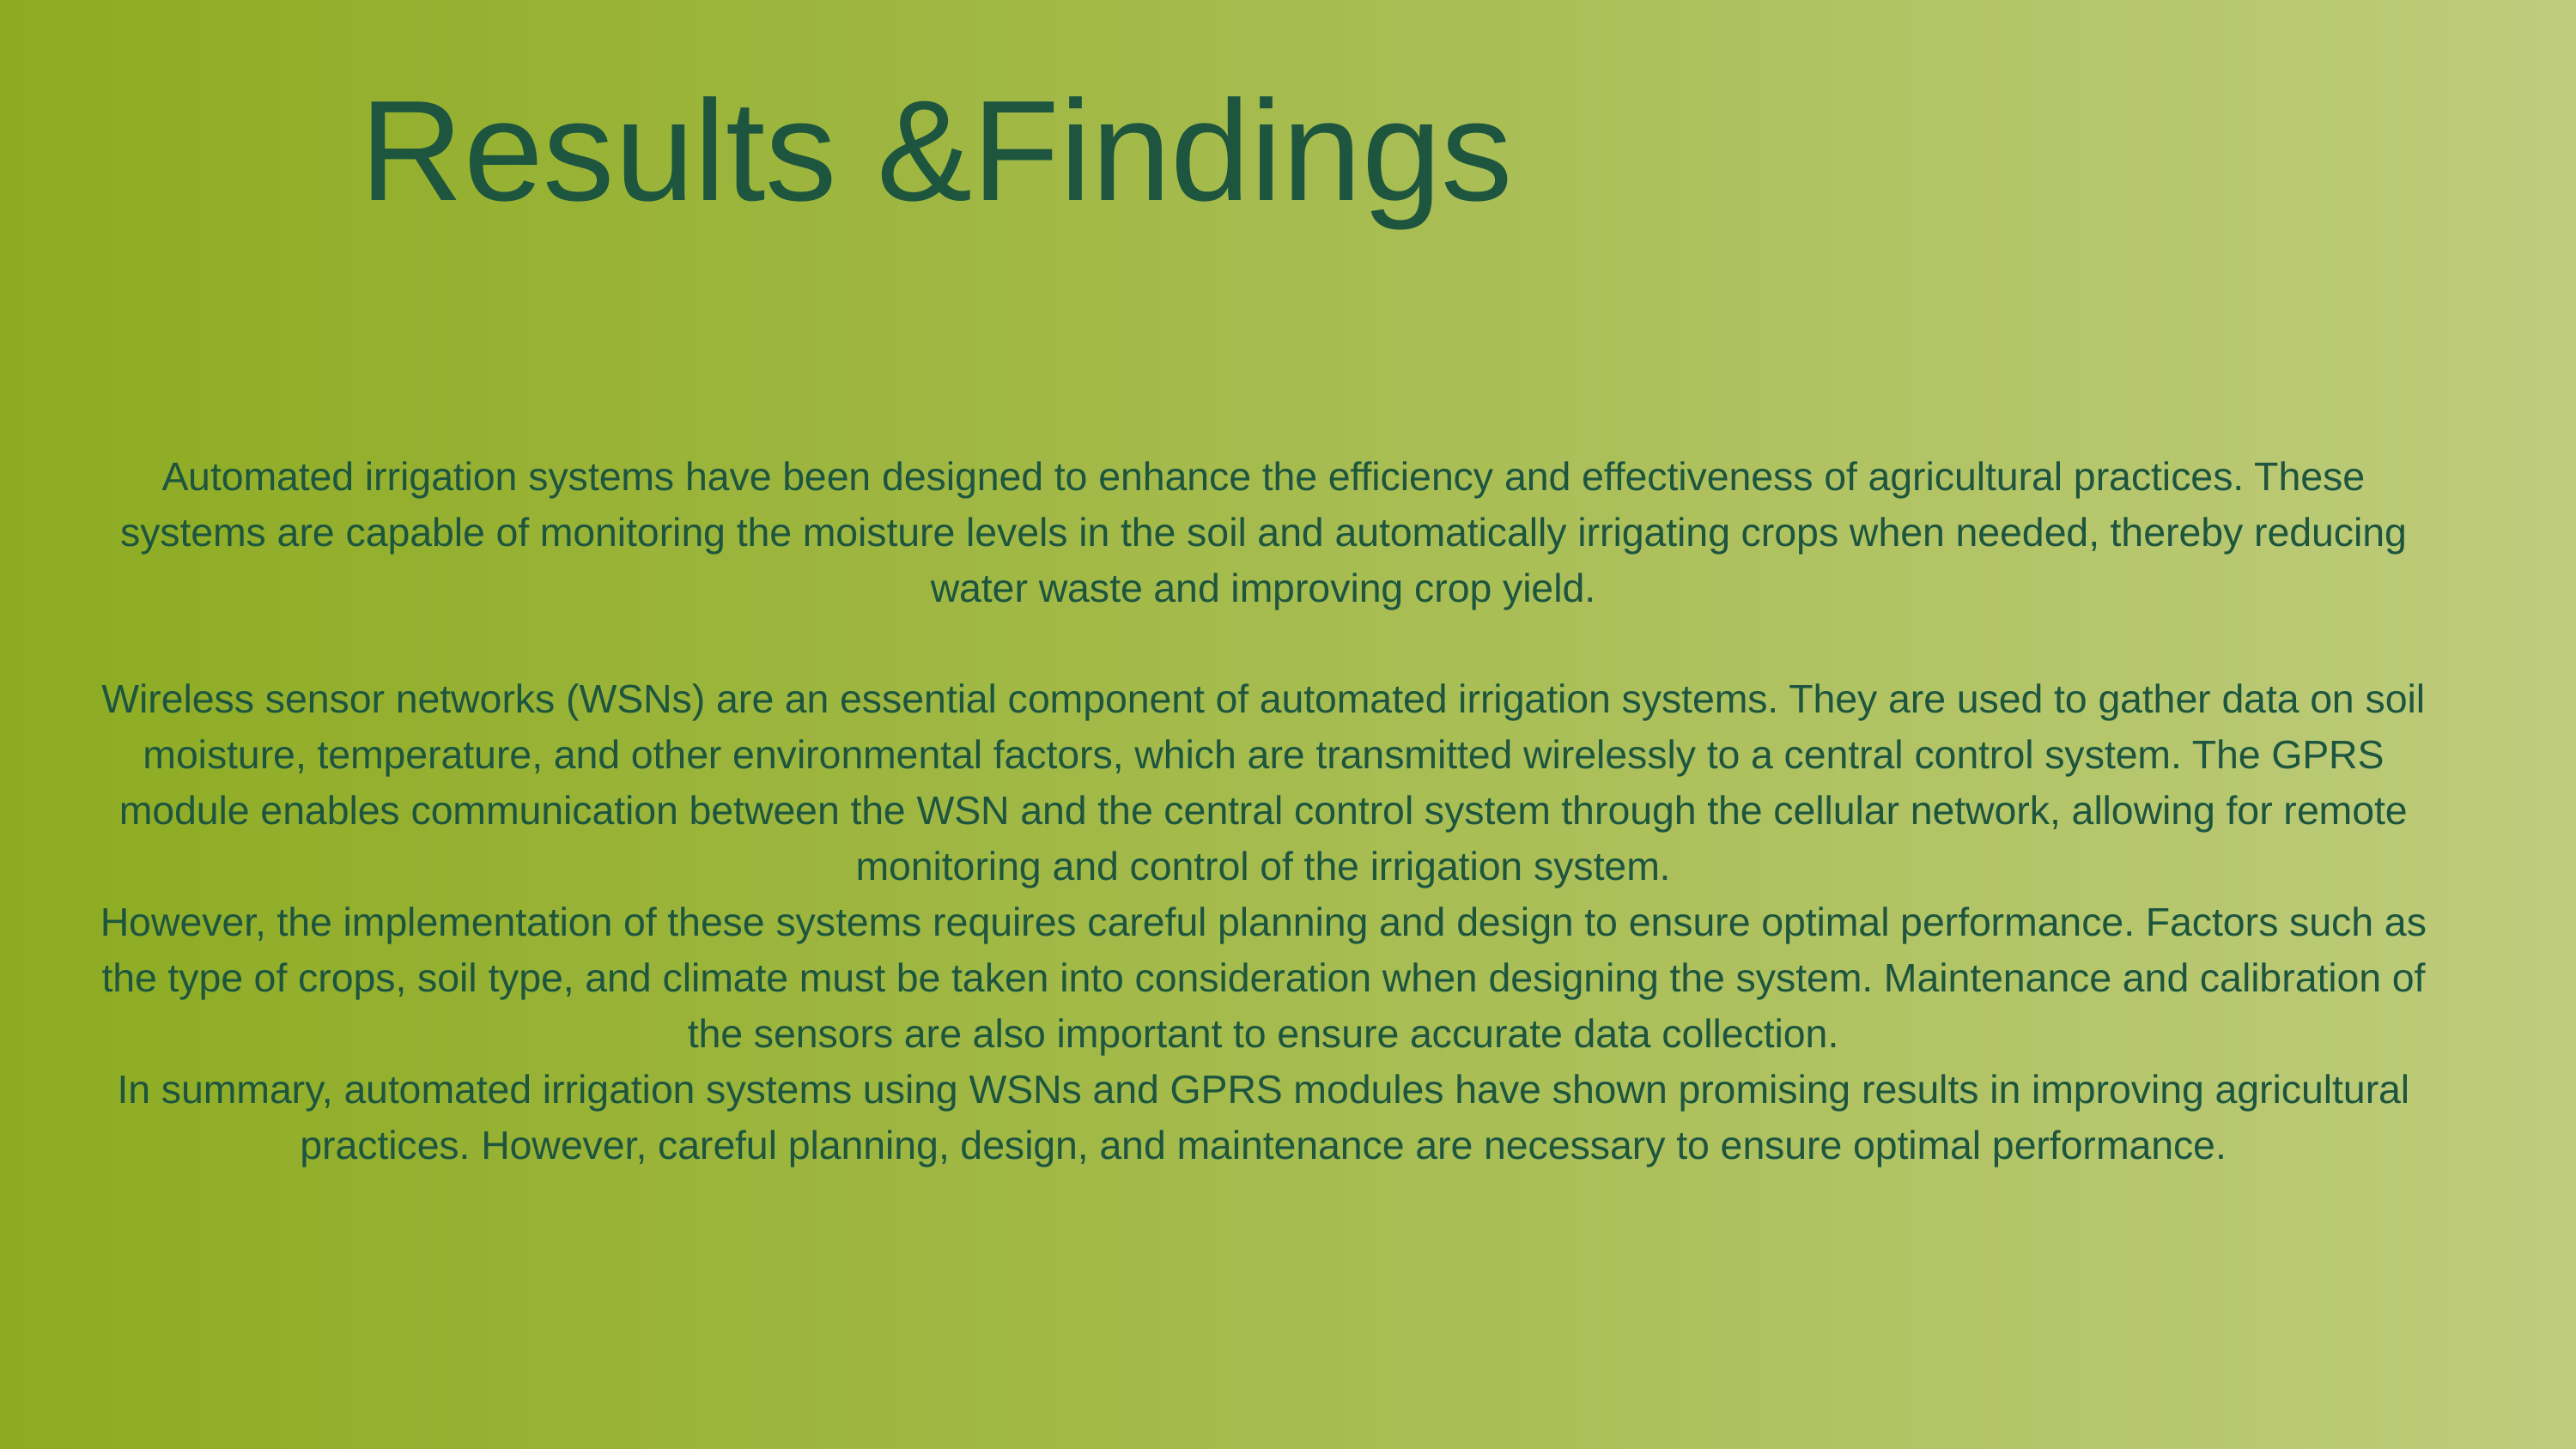

Results &Findings
Automated irrigation systems have been designed to enhance the efficiency and effectiveness of agricultural practices. These systems are capable of monitoring the moisture levels in the soil and automatically irrigating crops when needed, thereby reducing water waste and improving crop yield.

Wireless sensor networks (WSNs) are an essential component of automated irrigation systems. They are used to gather data on soil moisture, temperature, and other environmental factors, which are transmitted wirelessly to a central control system. The GPRS module enables communication between the WSN and the central control system through the cellular network, allowing for remote monitoring and control of the irrigation system.
However, the implementation of these systems requires careful planning and design to ensure optimal performance. Factors such as the type of crops, soil type, and climate must be taken into consideration when designing the system. Maintenance and calibration of the sensors are also important to ensure accurate data collection.
In summary, automated irrigation systems using WSNs and GPRS modules have shown promising results in improving agricultural practices. However, careful planning, design, and maintenance are necessary to ensure optimal performance.